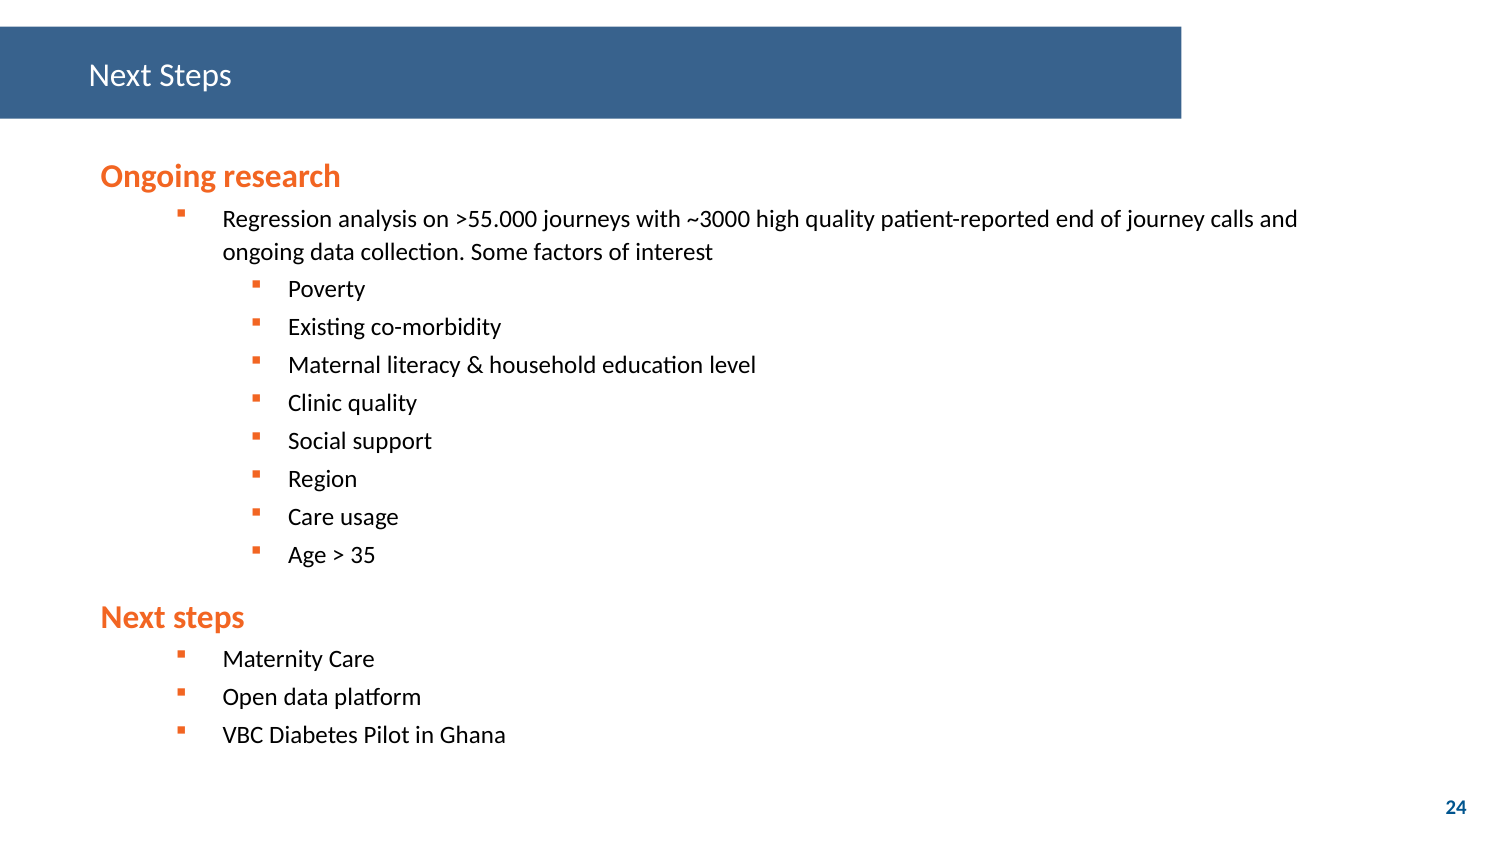

# Next Steps
Ongoing research
Regression analysis on >55.000 journeys with ~3000 high quality patient-reported end of journey calls and ongoing data collection. Some factors of interest
Poverty
Existing co-morbidity
Maternal literacy & household education level
Clinic quality
Social support
Region
Care usage
Age > 35
Next steps
Maternity Care
Open data platform
VBC Diabetes Pilot in Ghana

24